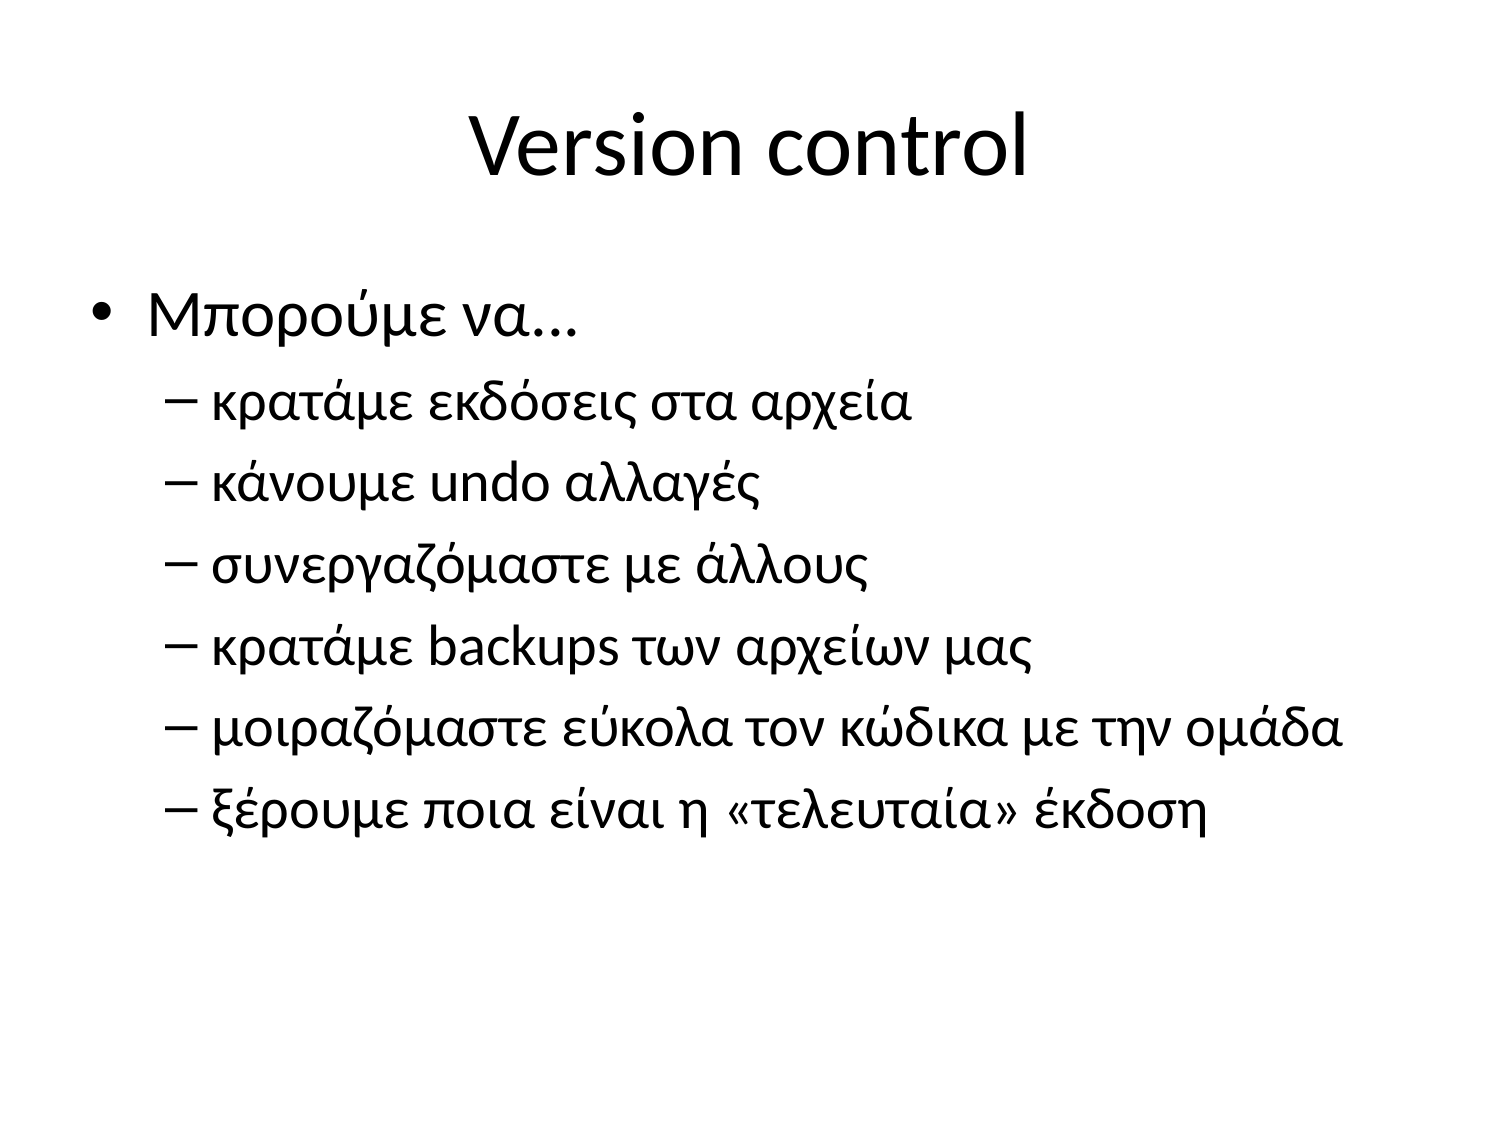

# Version control
Μπορούμε να...
κρατάμε εκδόσεις στα αρχεία
κάνουμε undo αλλαγές
συνεργαζόμαστε με άλλους
κρατάμε backups των αρχείων μας
μοιραζόμαστε εύκολα τον κώδικα με την ομάδα
ξέρουμε ποια είναι η «τελευταία» έκδοση